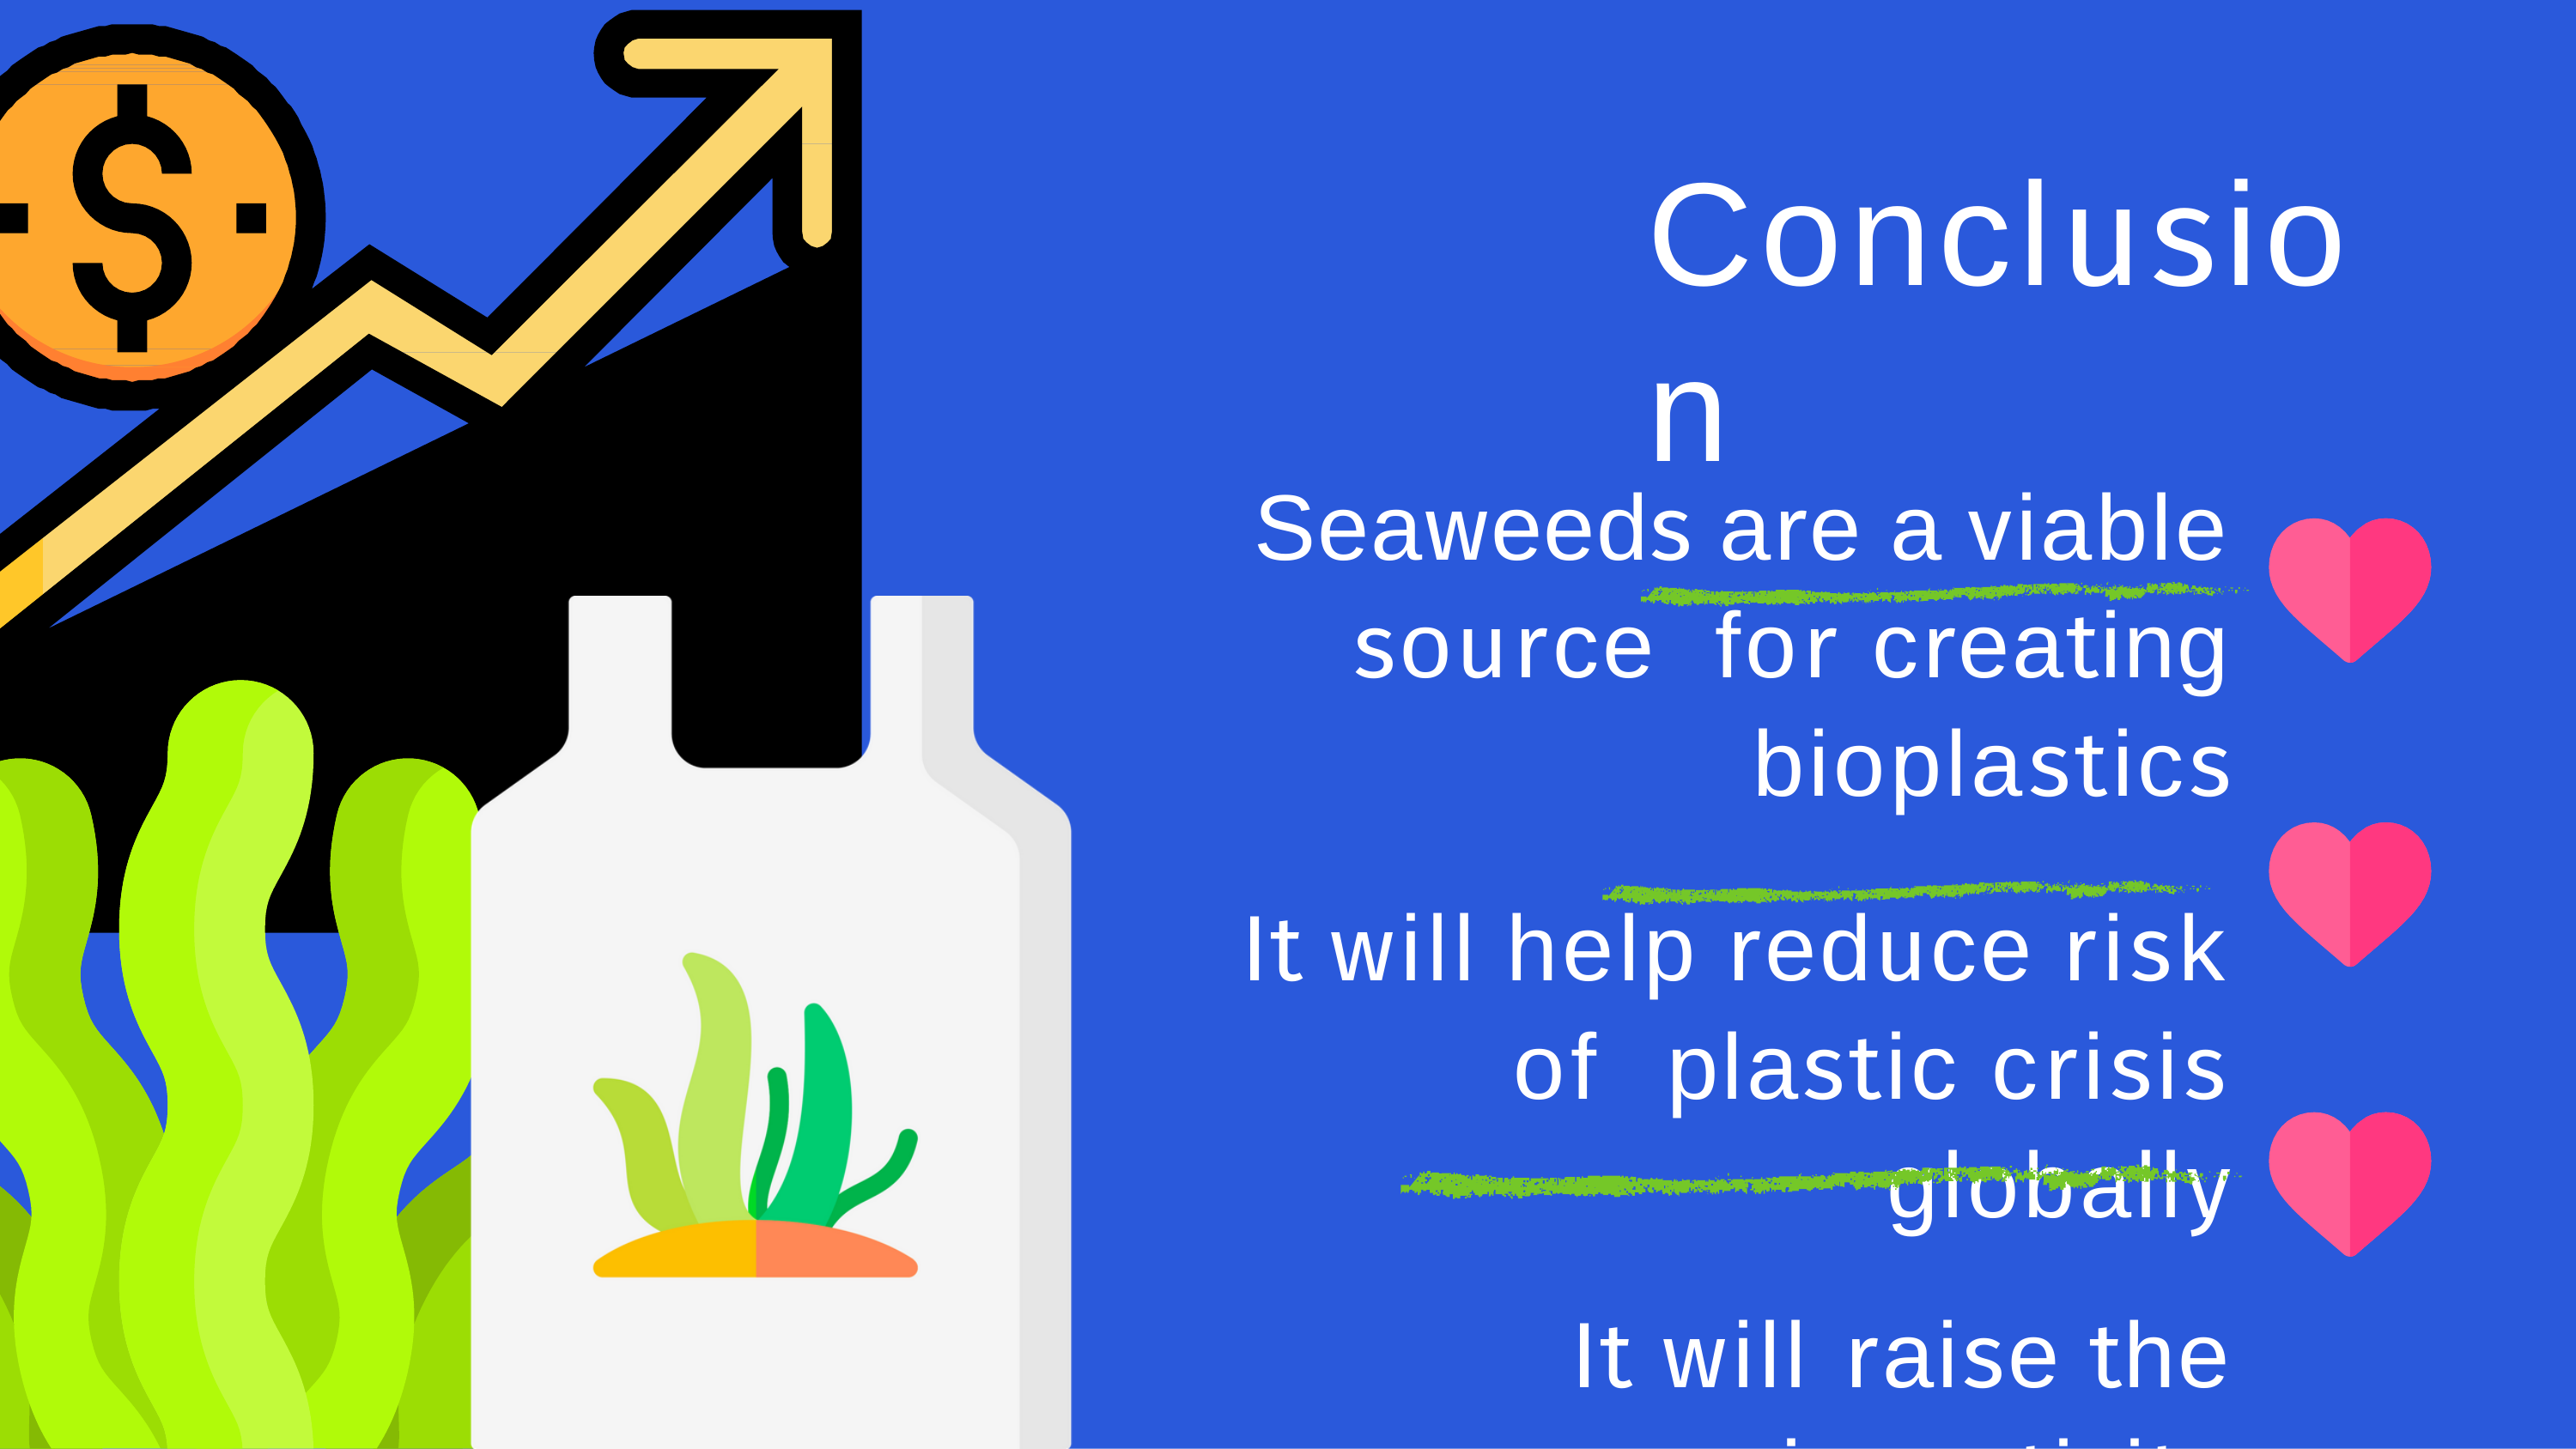

# Conclusion
Seaweeds are a viable source  for creating bioplastics
It will help reduce risk of  plastic crisis globally
It will raise the economic  activity of BARMM